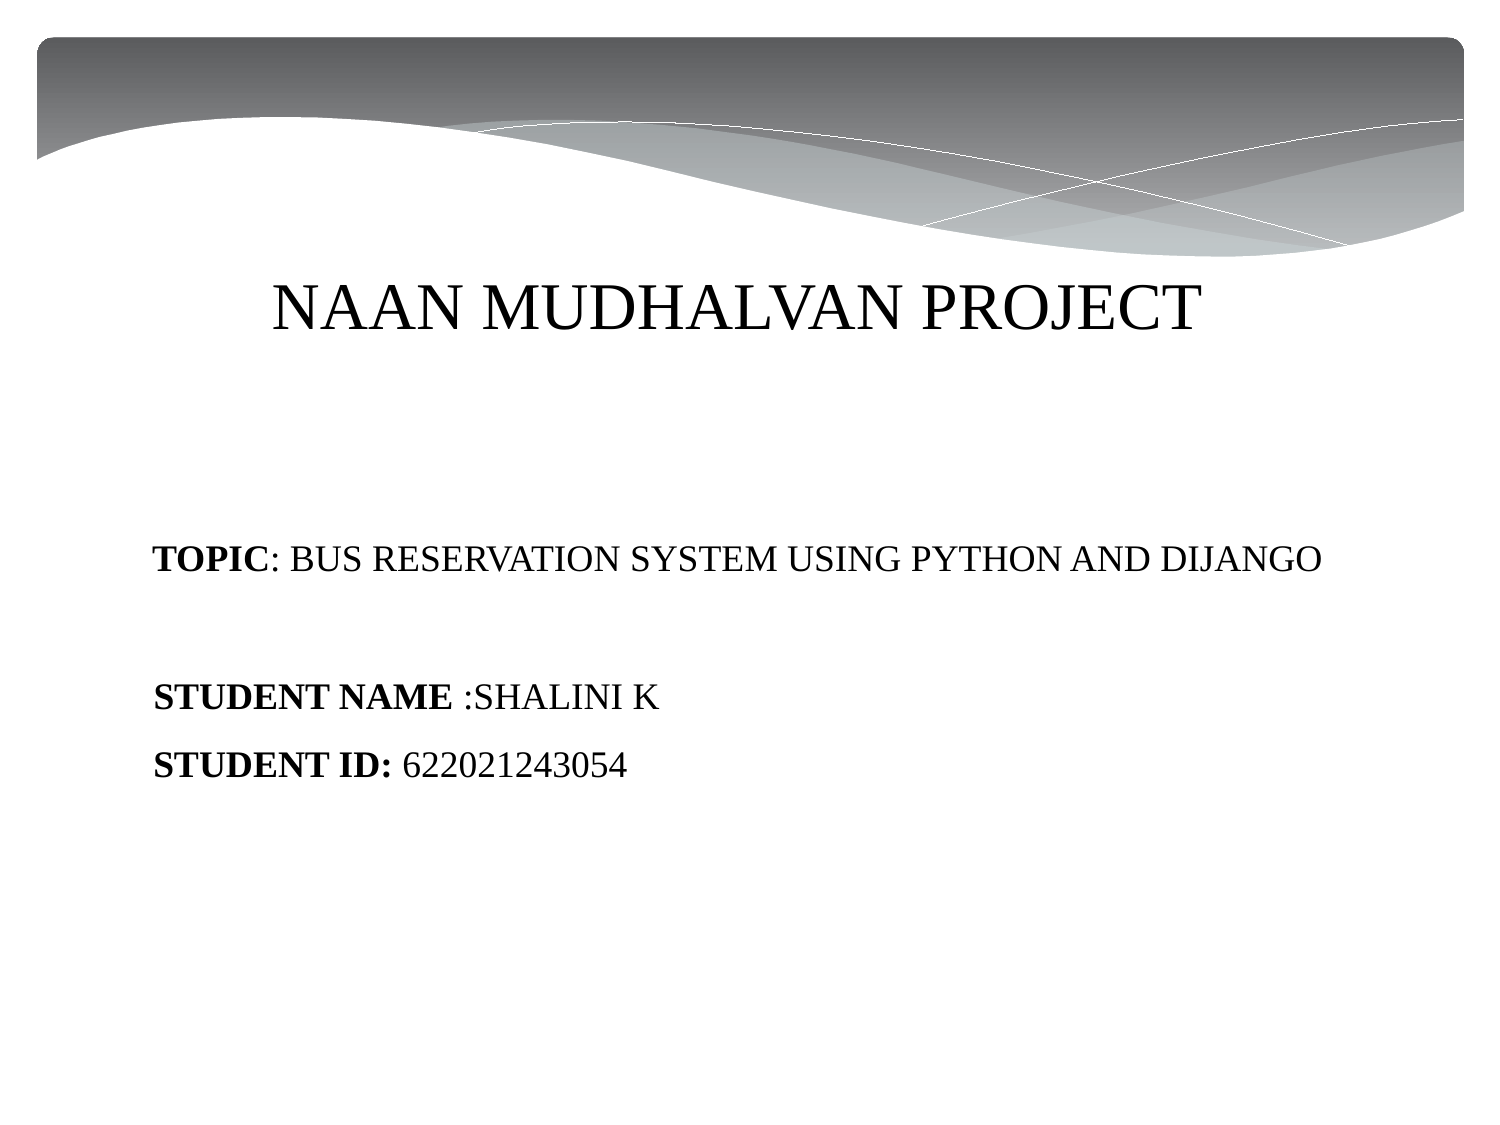

NAAN MUDHALVAN PROJECT
TOPIC: BUS RESERVATION SYSTEM USING PYTHON AND DIJANGO
STUDENT NAME :SHALINI K
STUDENT ID: 622021243054